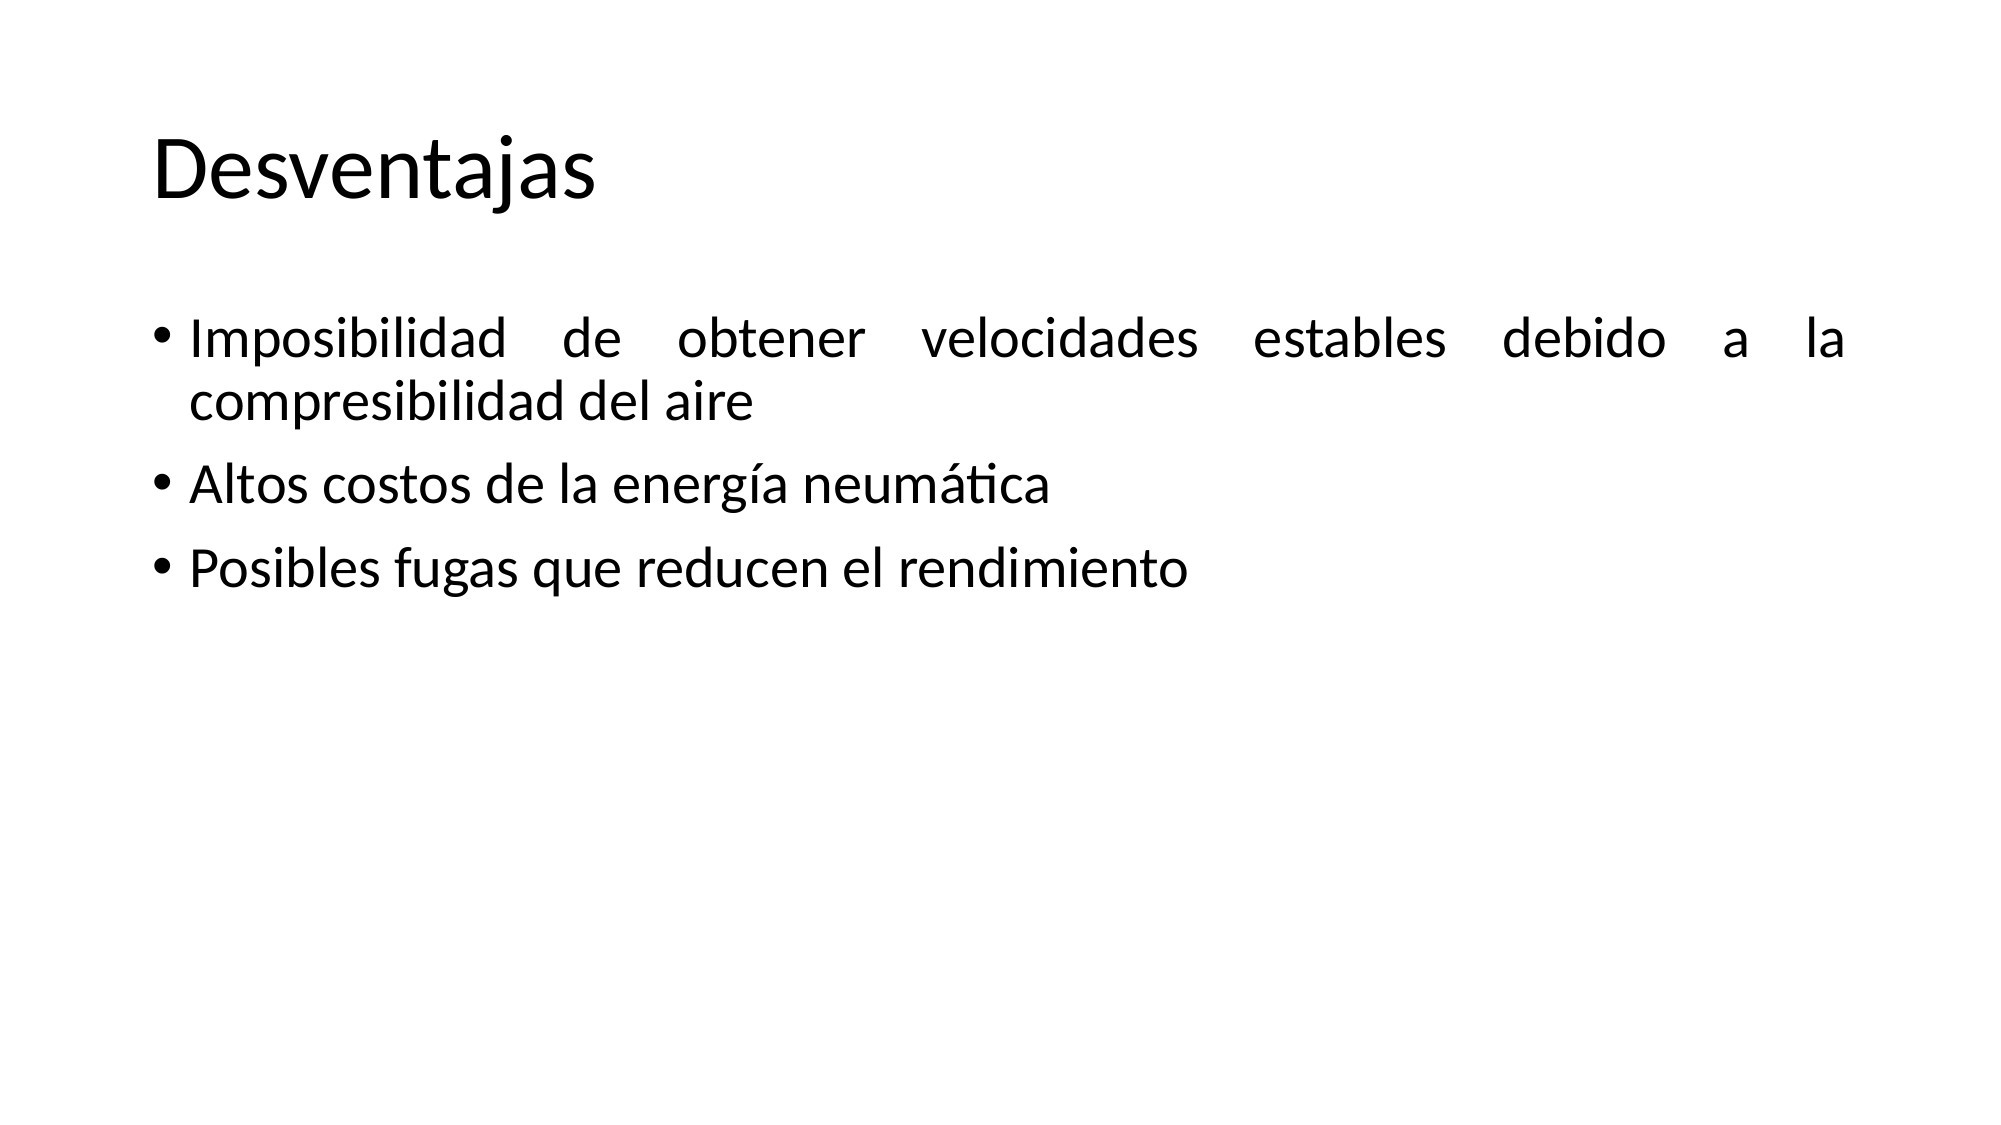

# Desventajas
Imposibilidad de obtener velocidades estables debido a la compresibilidad del aire
Altos costos de la energía neumática
Posibles fugas que reducen el rendimiento